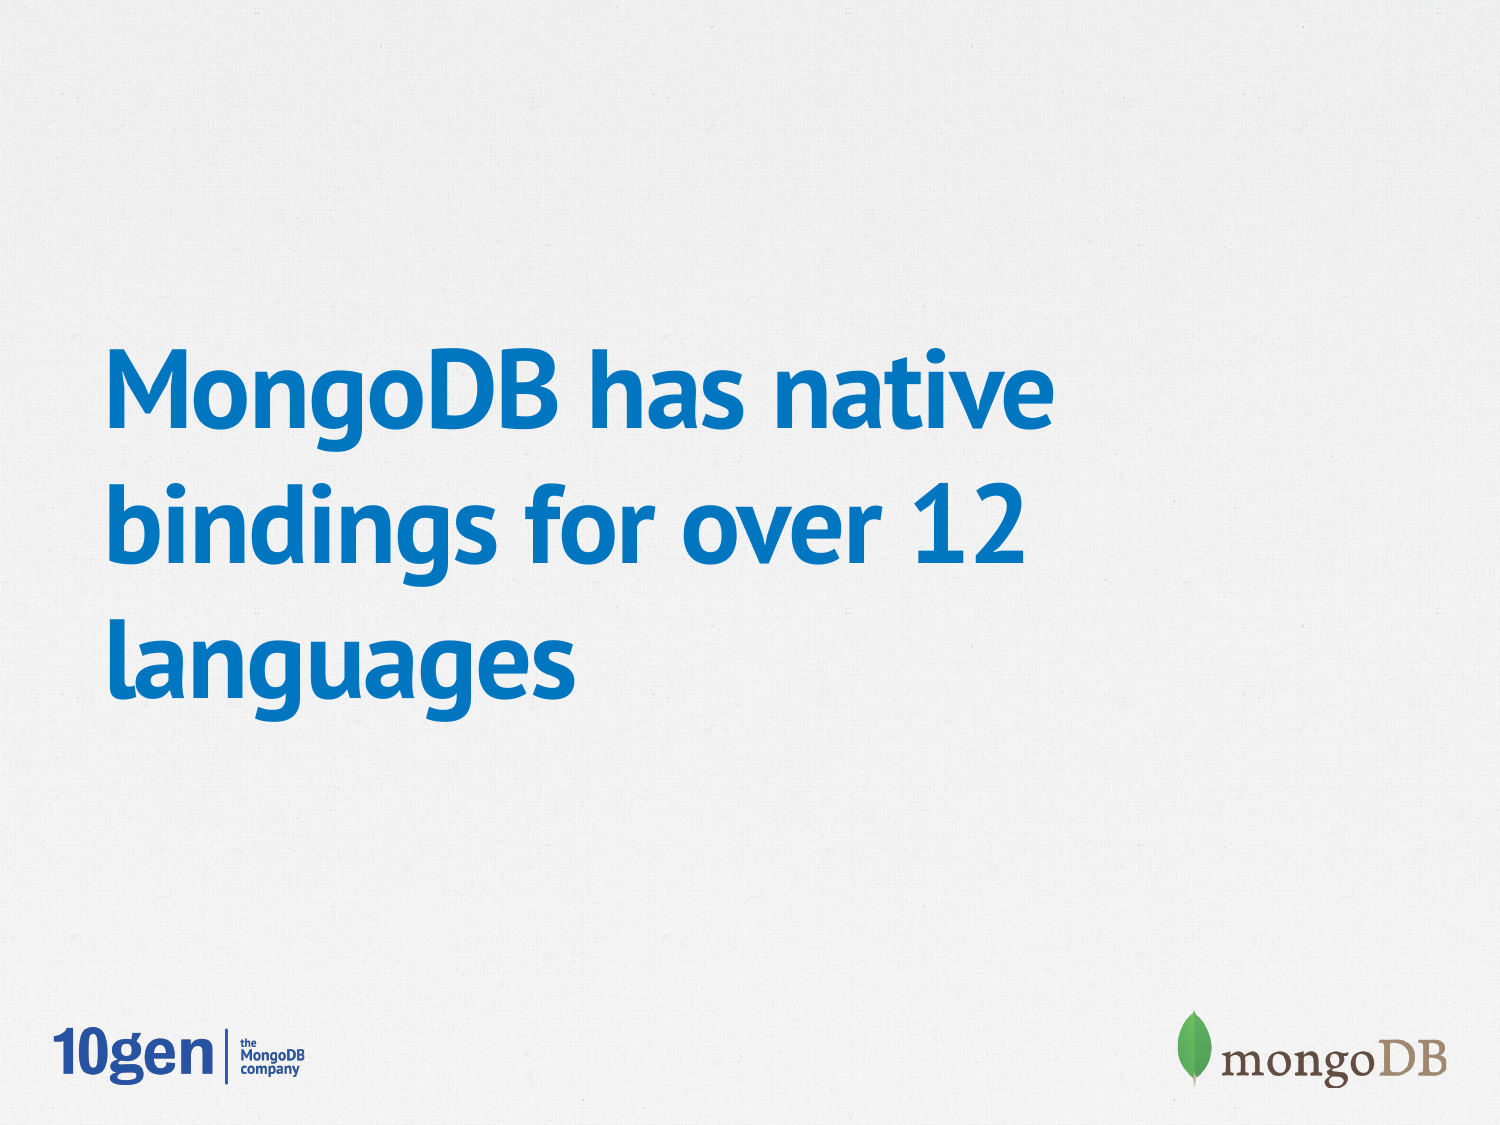

MongoDB has native bindings for over 12 languages